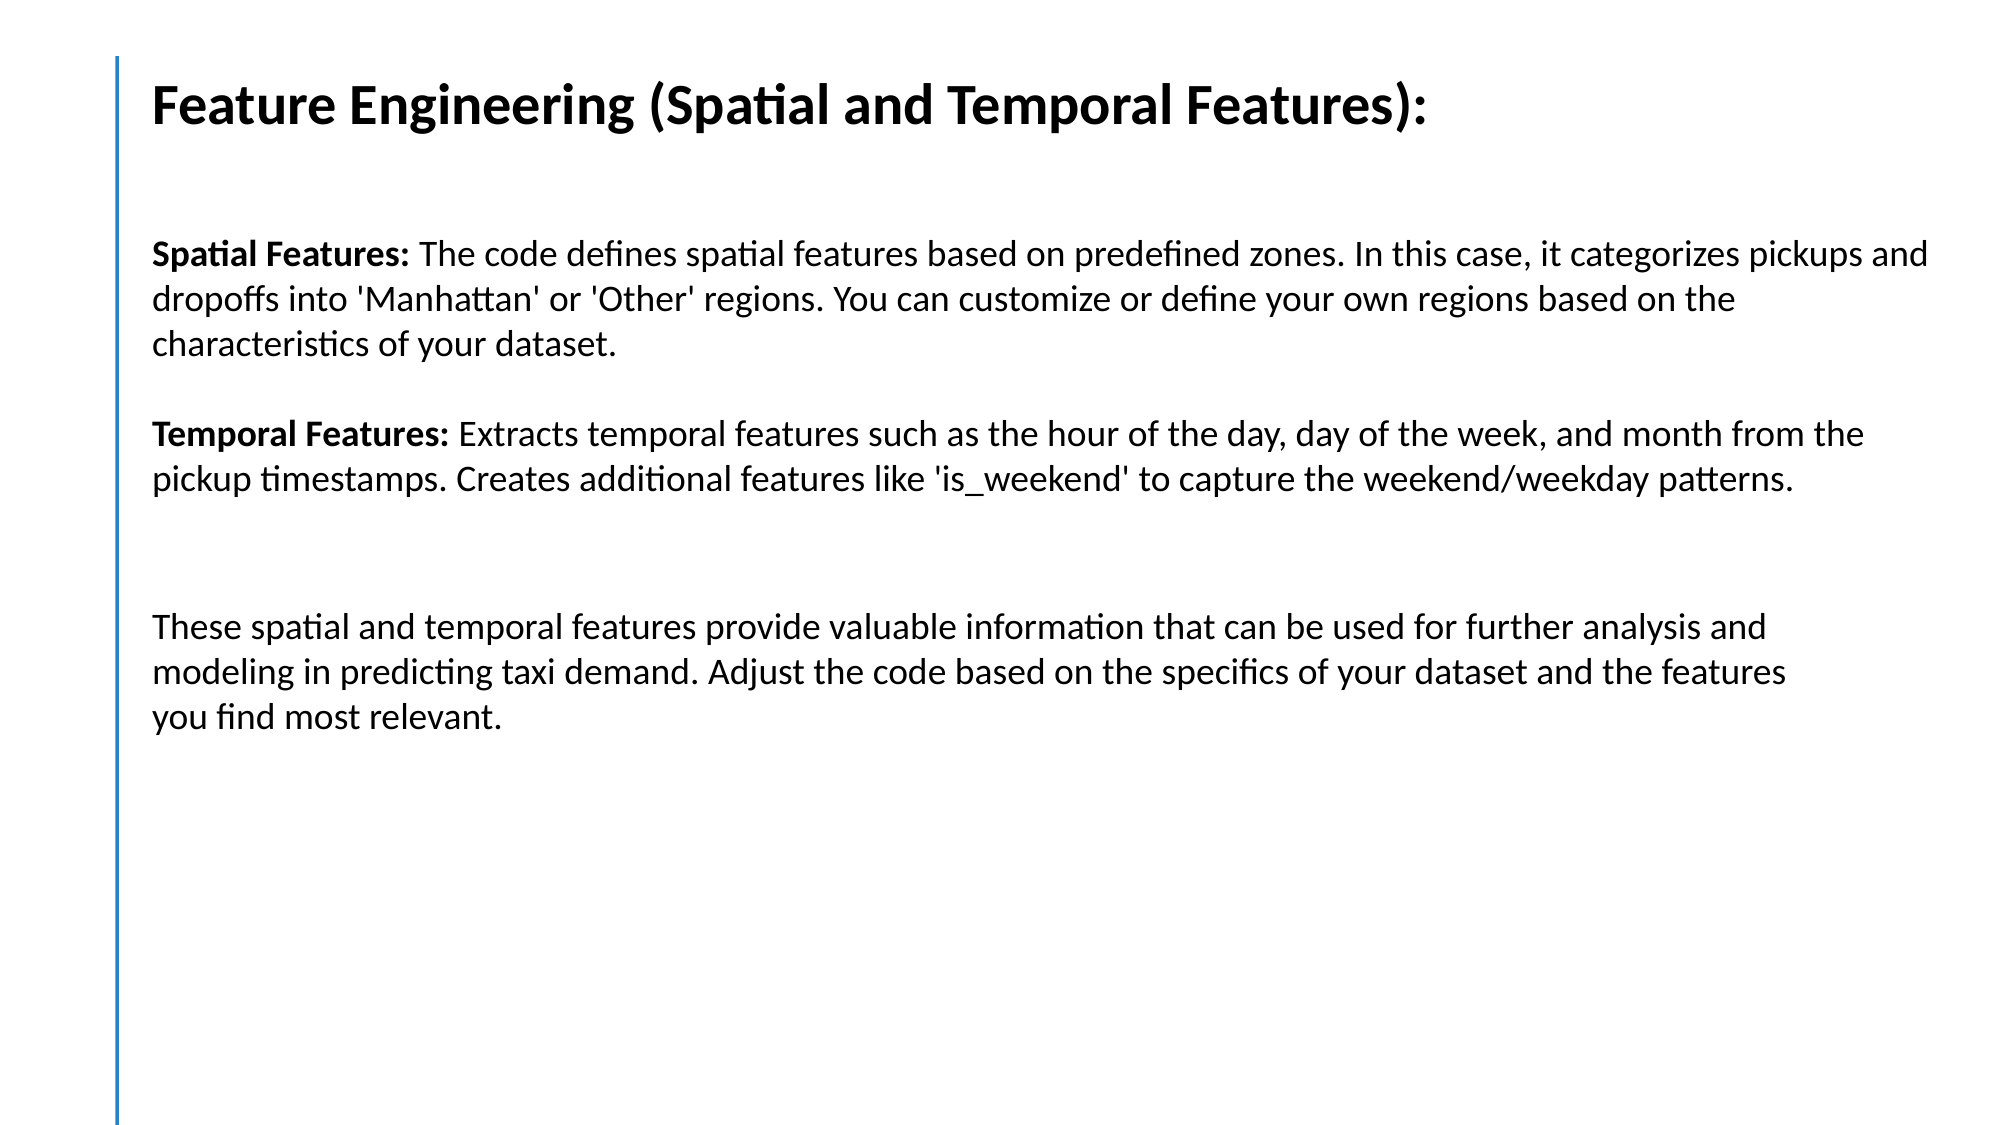

# Feature Engineering (Spatial and Temporal Features):
Spatial Features: The code defines spatial features based on predefined zones. In this case, it categorizes pickups and dropoffs into 'Manhattan' or 'Other' regions. You can customize or define your own regions based on the characteristics of your dataset.

Temporal Features: Extracts temporal features such as the hour of the day, day of the week, and month from the pickup timestamps. Creates additional features like 'is_weekend' to capture the weekend/weekday patterns.
These spatial and temporal features provide valuable information that can be used for further analysis and modeling in predicting taxi demand. Adjust the code based on the specifics of your dataset and the features you find most relevant.